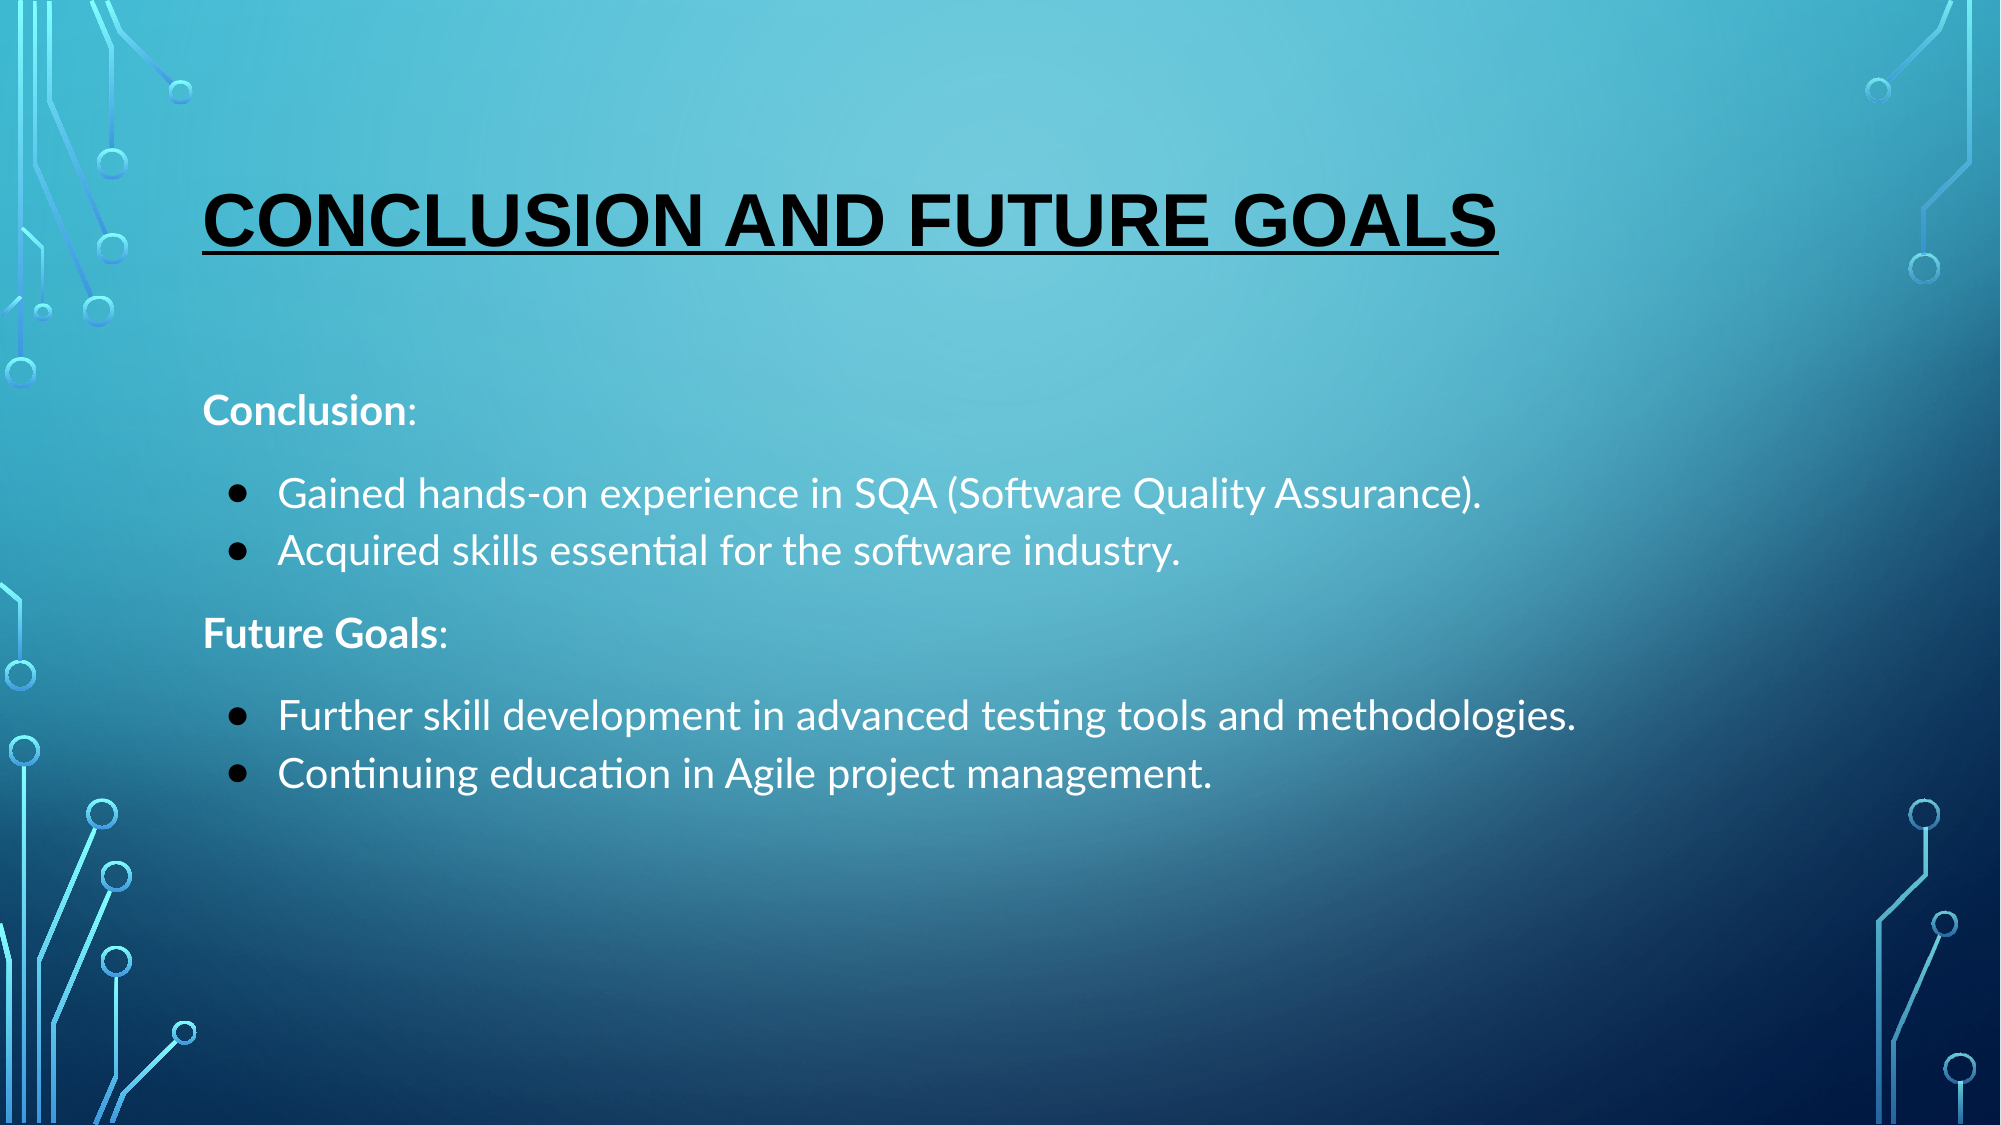

# Conclusion and Future Goals
Conclusion:
Gained hands-on experience in SQA (Software Quality Assurance).
Acquired skills essential for the software industry.
Future Goals:
Further skill development in advanced testing tools and methodologies.
Continuing education in Agile project management.